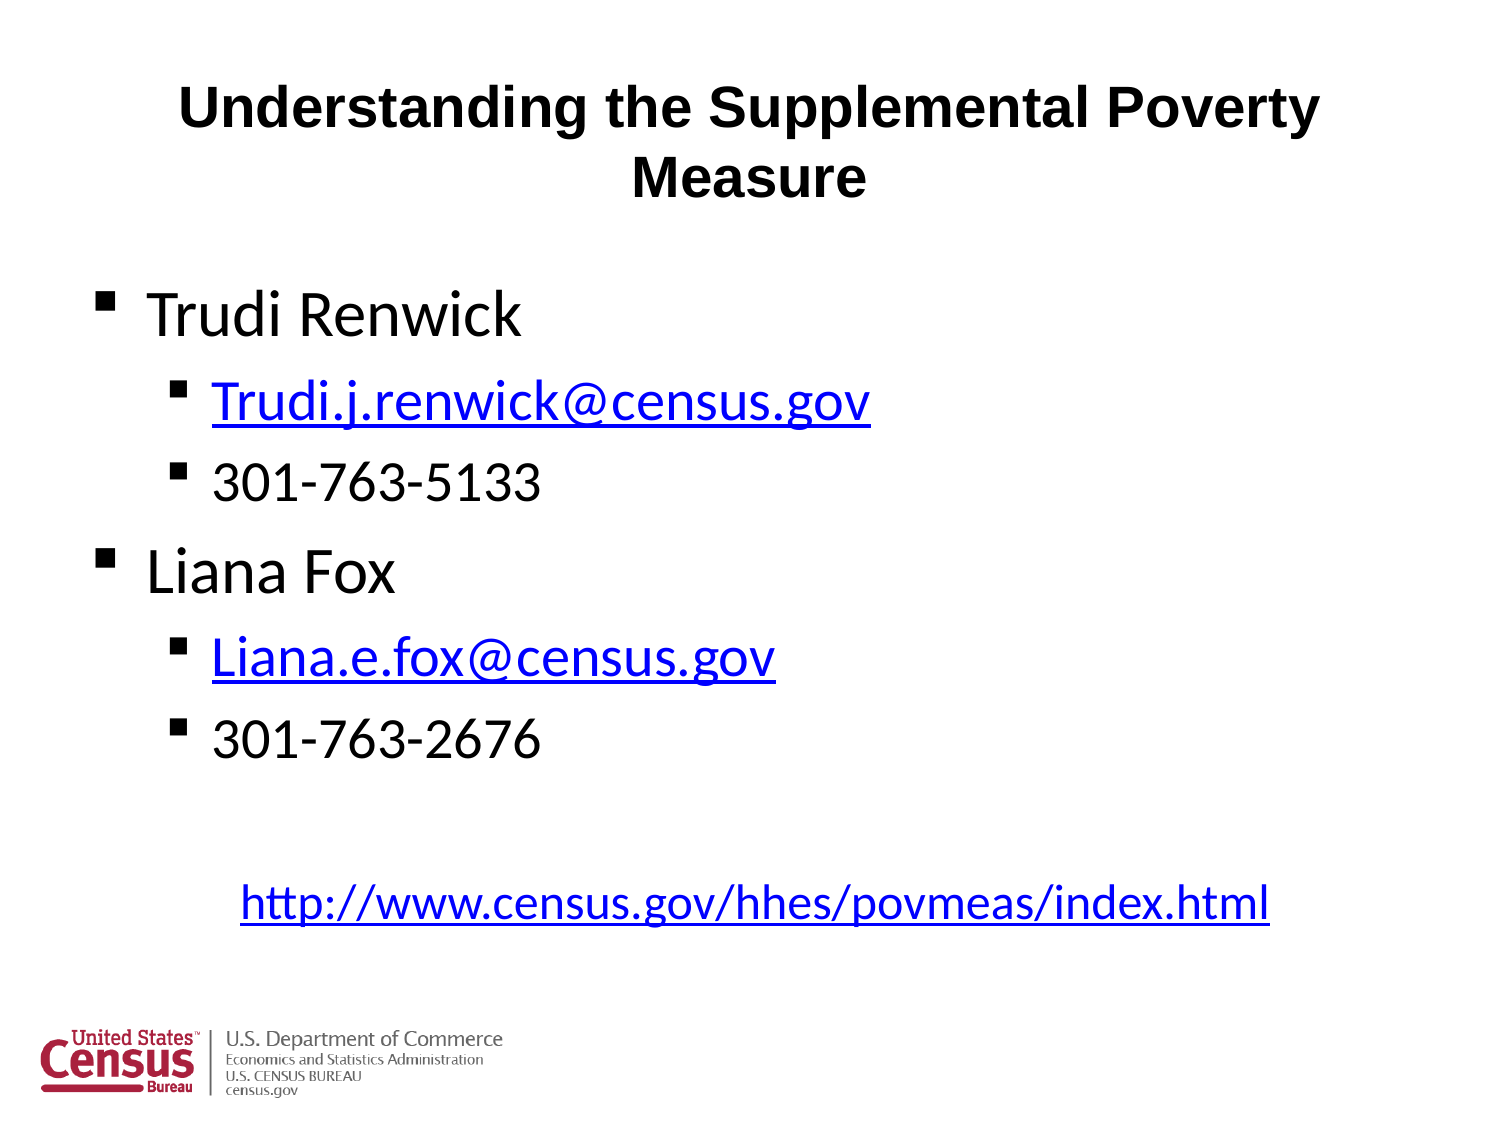

# Understanding the Supplemental Poverty Measure
Trudi Renwick
Trudi.j.renwick@census.gov
301-763-5133
Liana Fox
Liana.e.fox@census.gov
301-763-2676

http://www.census.gov/hhes/povmeas/index.html